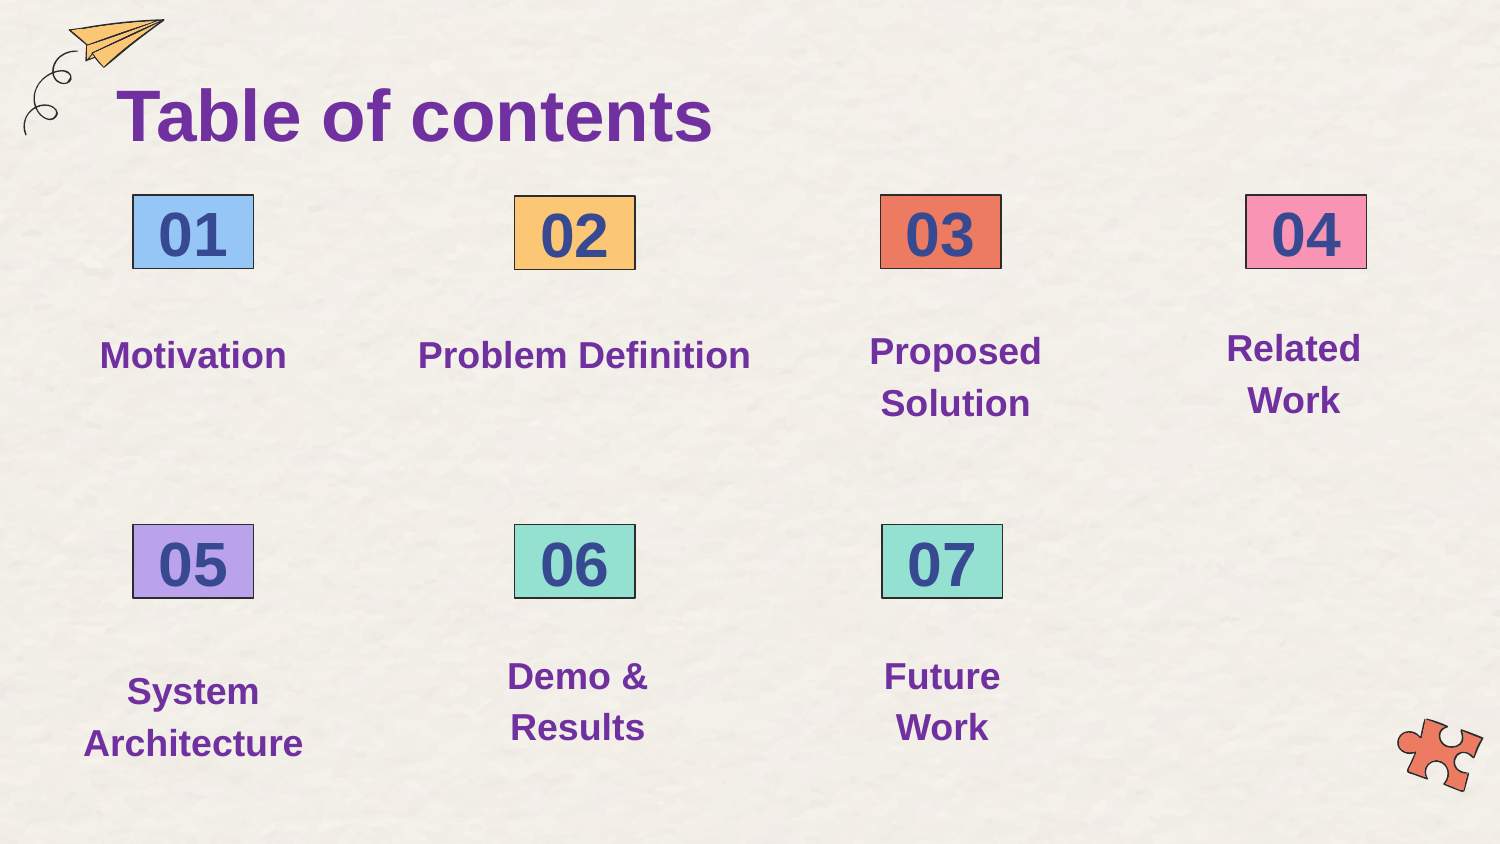

# Table of contents
01
03
04
02
Motivation
Problem Definition
Related
Work
Proposed
Solution
05
06
07
Future
Work
Demo &
Results
System
Architecture